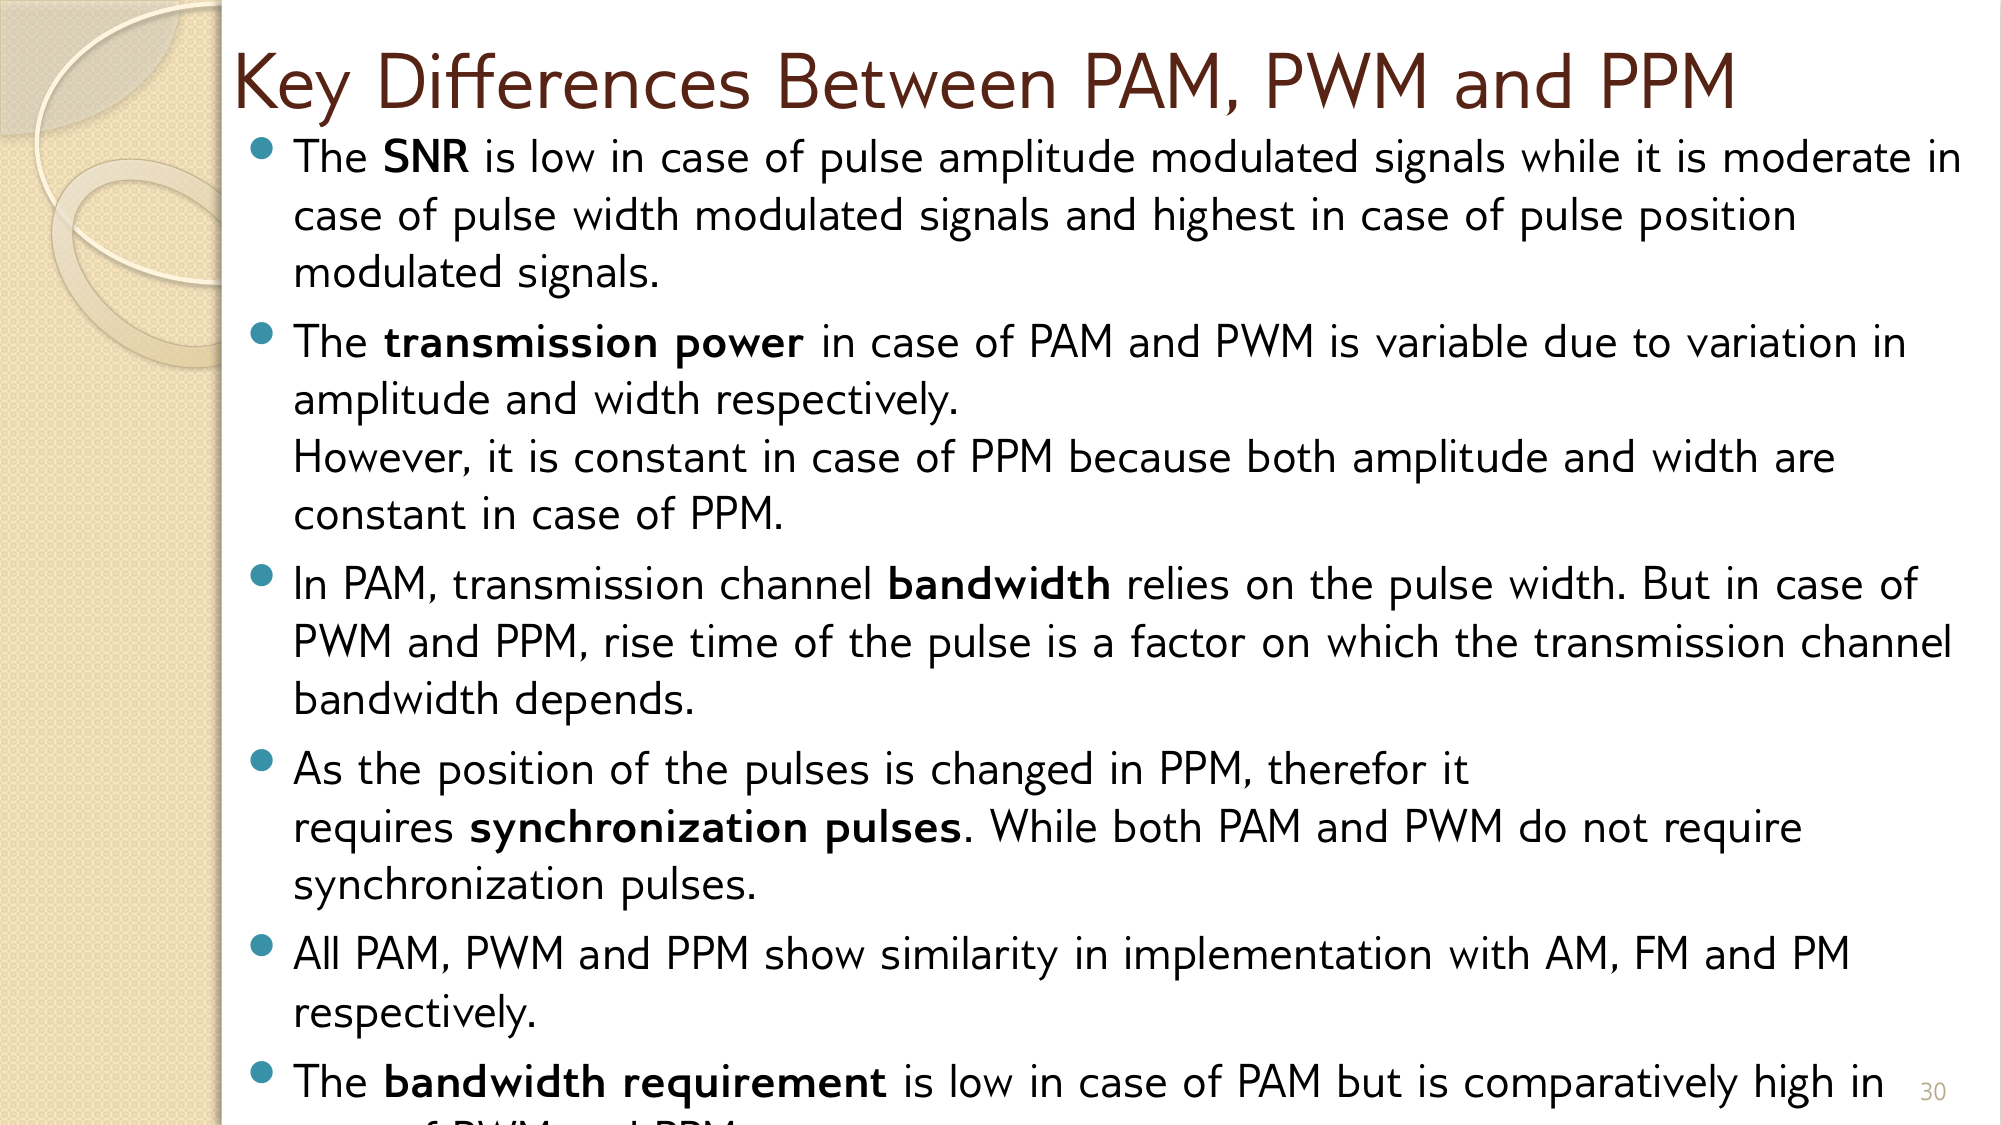

# Key Differences Between PAM, PWM and PPM
The SNR is low in case of pulse amplitude modulated signals while it is moderate in case of pulse width modulated signals and highest in case of pulse position modulated signals.
The transmission power in case of PAM and PWM is variable due to variation in amplitude and width respectively.
However, it is constant in case of PPM because both amplitude and width are constant in case of PPM.
In PAM, transmission channel bandwidth relies on the pulse width. But in case of PWM and PPM, rise time of the pulse is a factor on which the transmission channel bandwidth depends.
As the position of the pulses is changed in PPM, therefor it requires synchronization pulses. While both PAM and PWM do not require synchronization pulses.
All PAM, PWM and PPM show similarity in implementation with AM, FM and PM respectively.
The bandwidth requirement is low in case of PAM but is comparatively high in case of PWM and PPM.
30